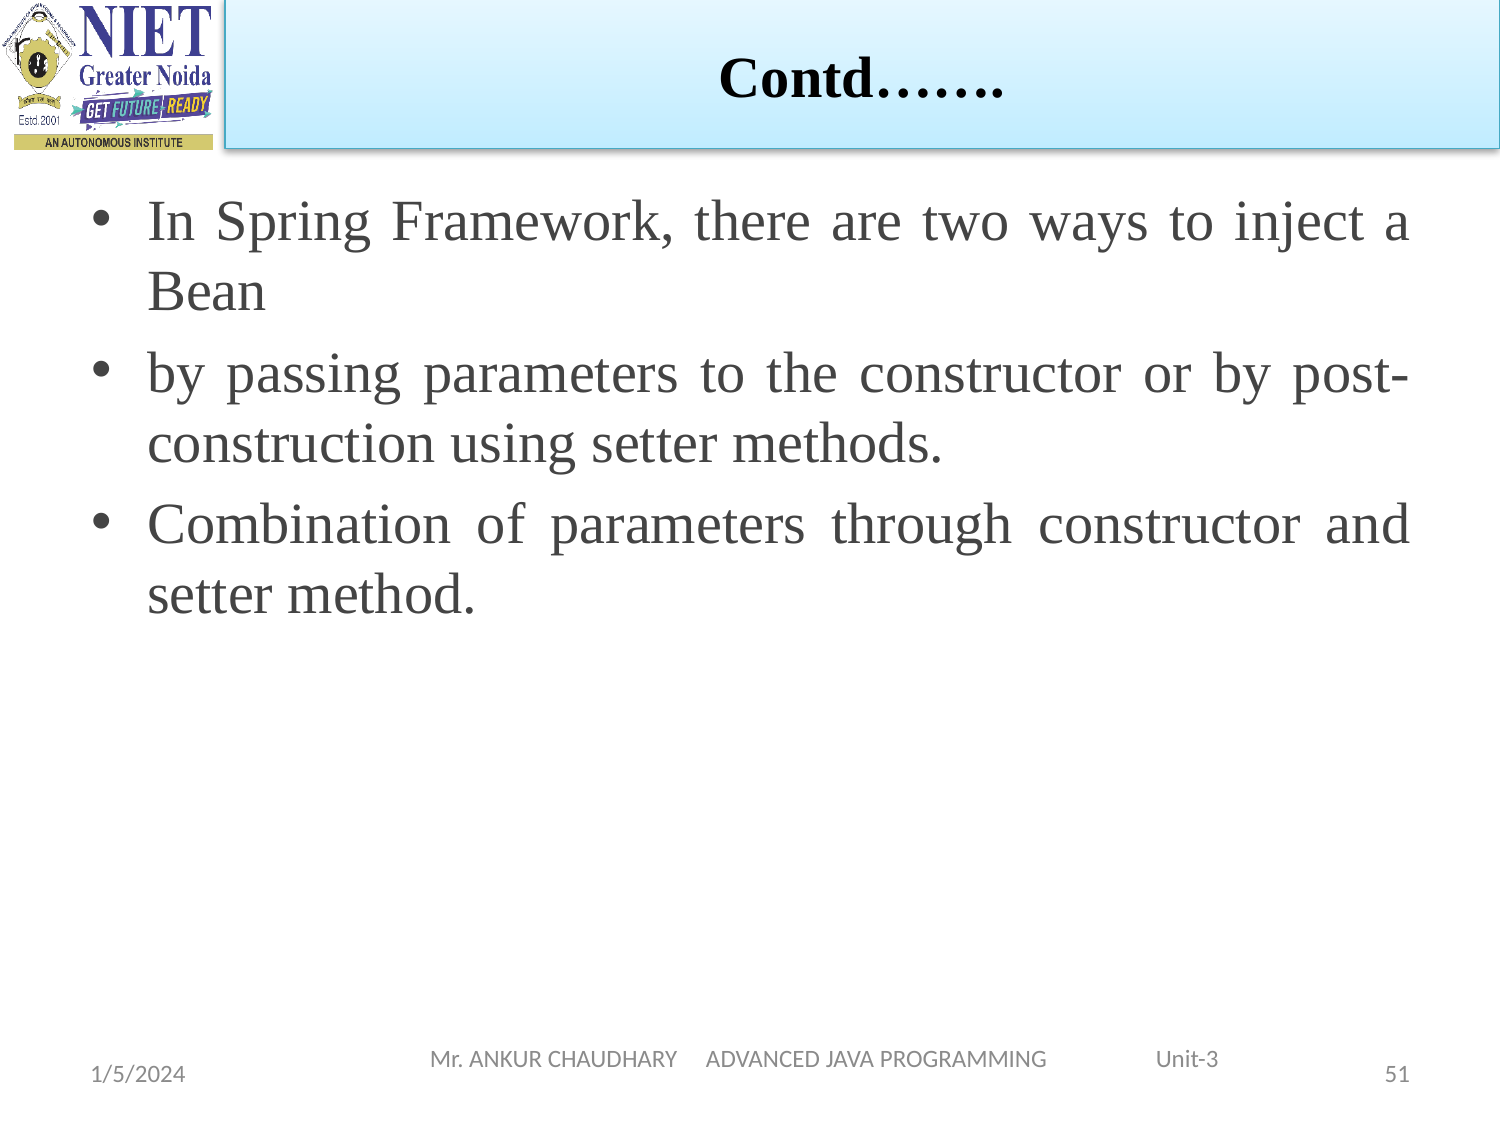

Contd…….
In Spring Framework, there are two ways to inject a Bean
by passing parameters to the constructor or by post-construction using setter methods.
Combination of parameters through constructor and setter method.
1/5/2024
Mr. ANKUR CHAUDHARY     ADVANCED JAVA PROGRAMMING                   Unit-3
51